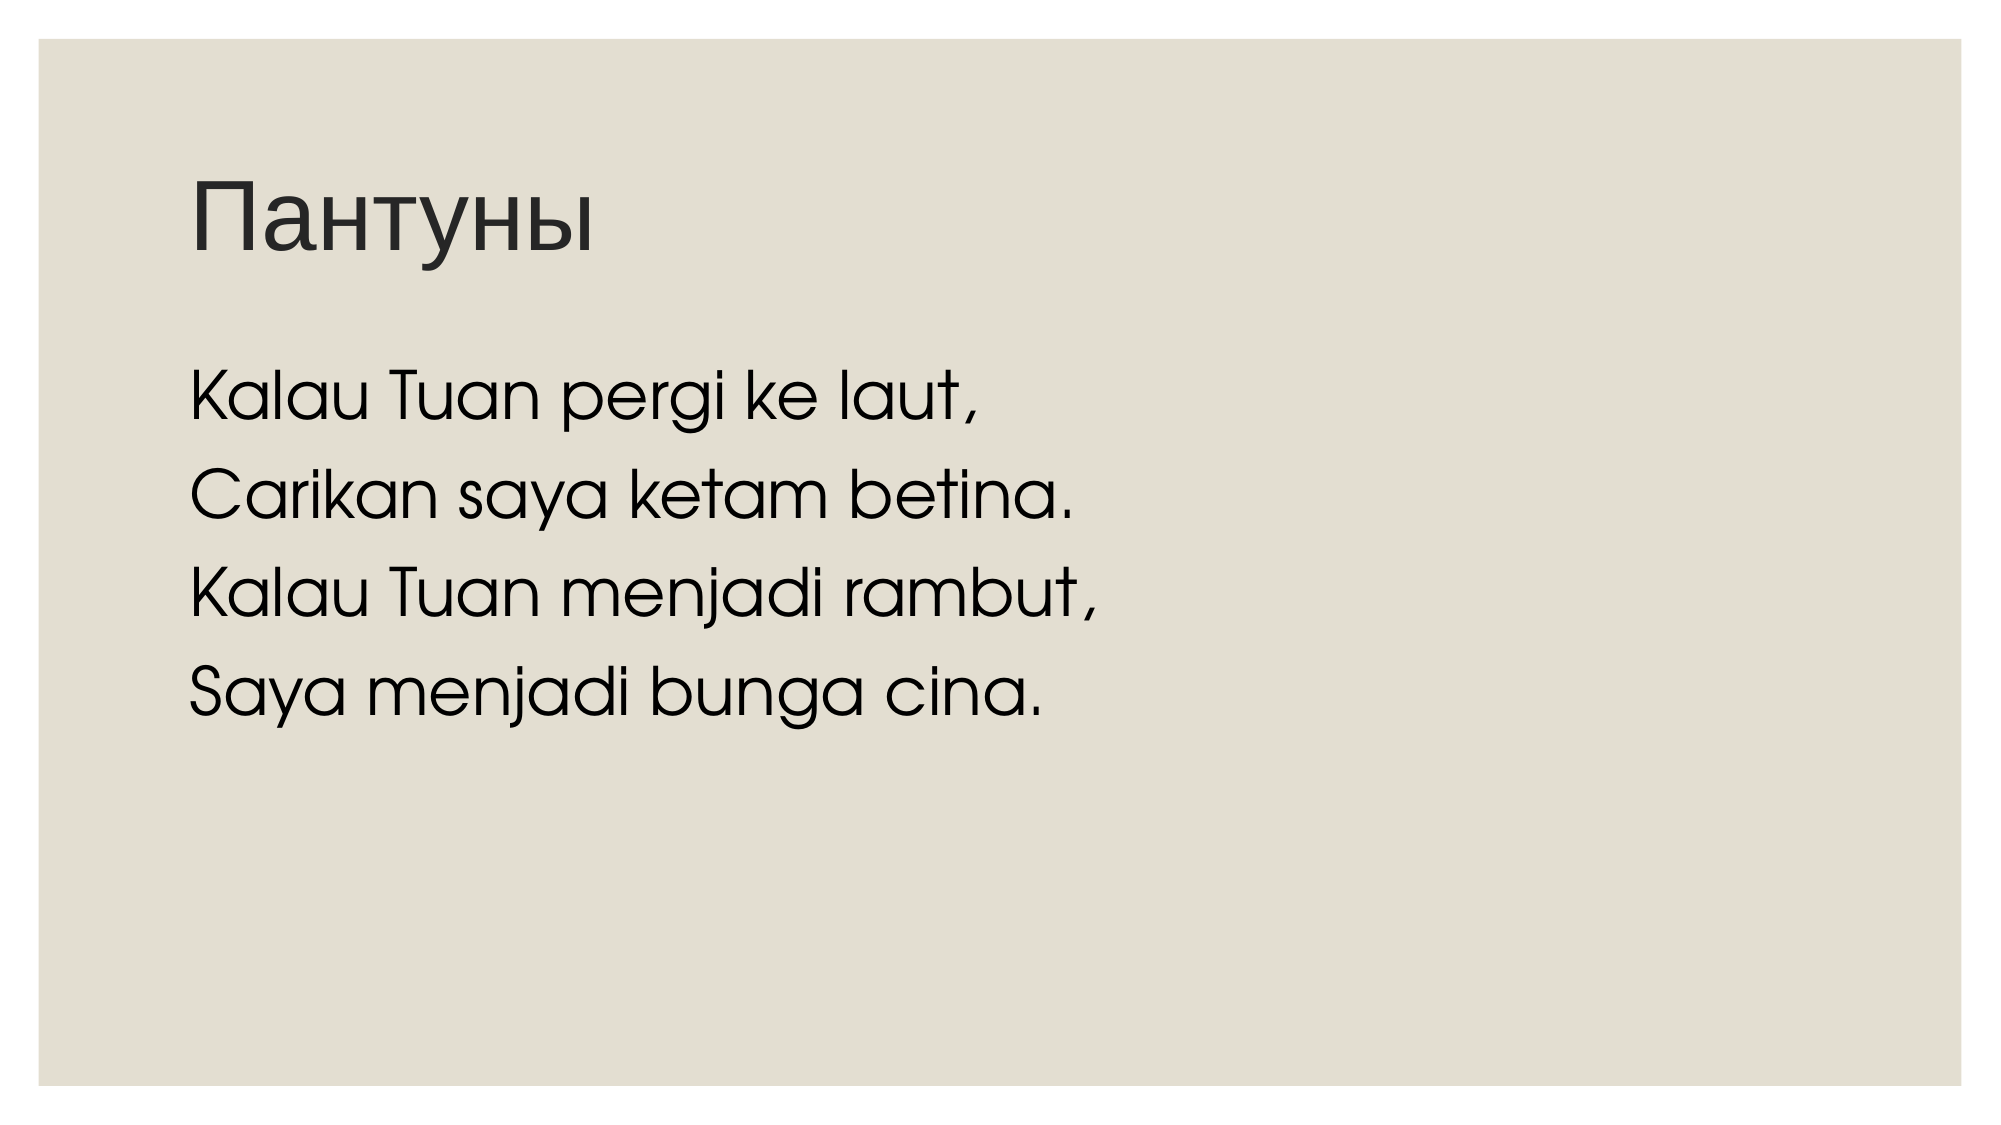

# Пантуны
Kalau Tuan pergi ke laut,
Carikan saya ketam betina.
Kalau Tuan menjadi rambut,
Saya menjadi bunga cina.